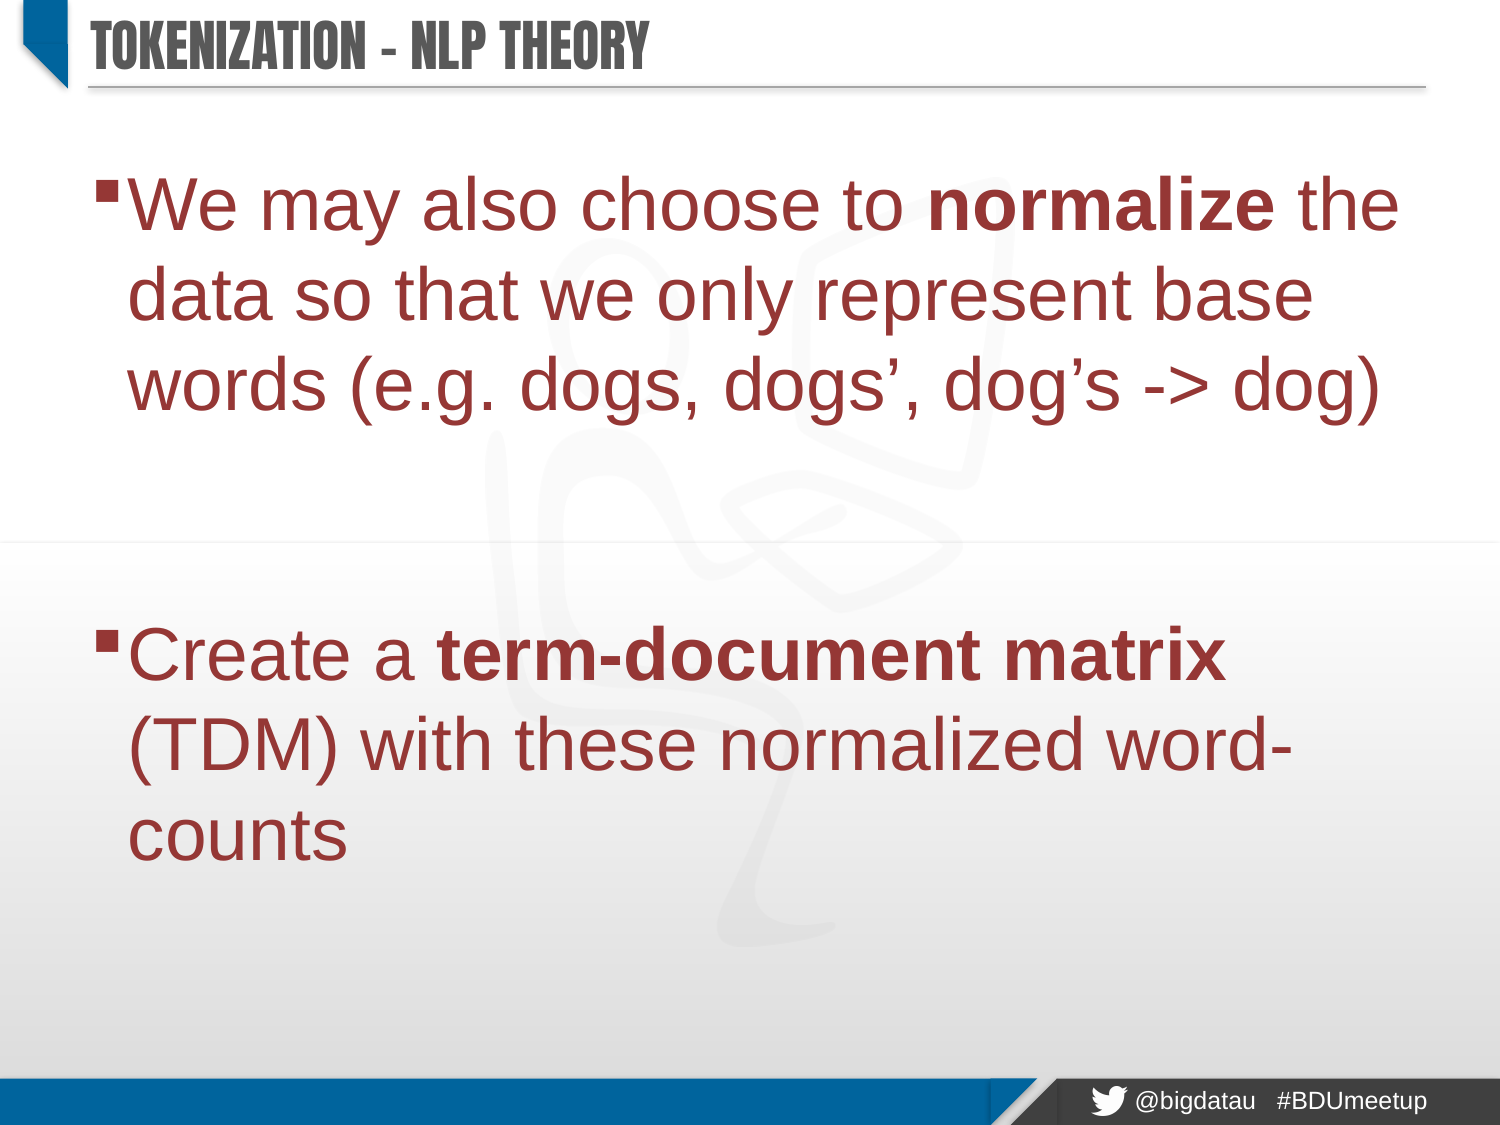

# Tokenization – NLp theory
We may also choose to normalize the data so that we only represent base words (e.g. dogs, dogs’, dog’s -> dog)

Create a term-document matrix (TDM) with these normalized word-counts